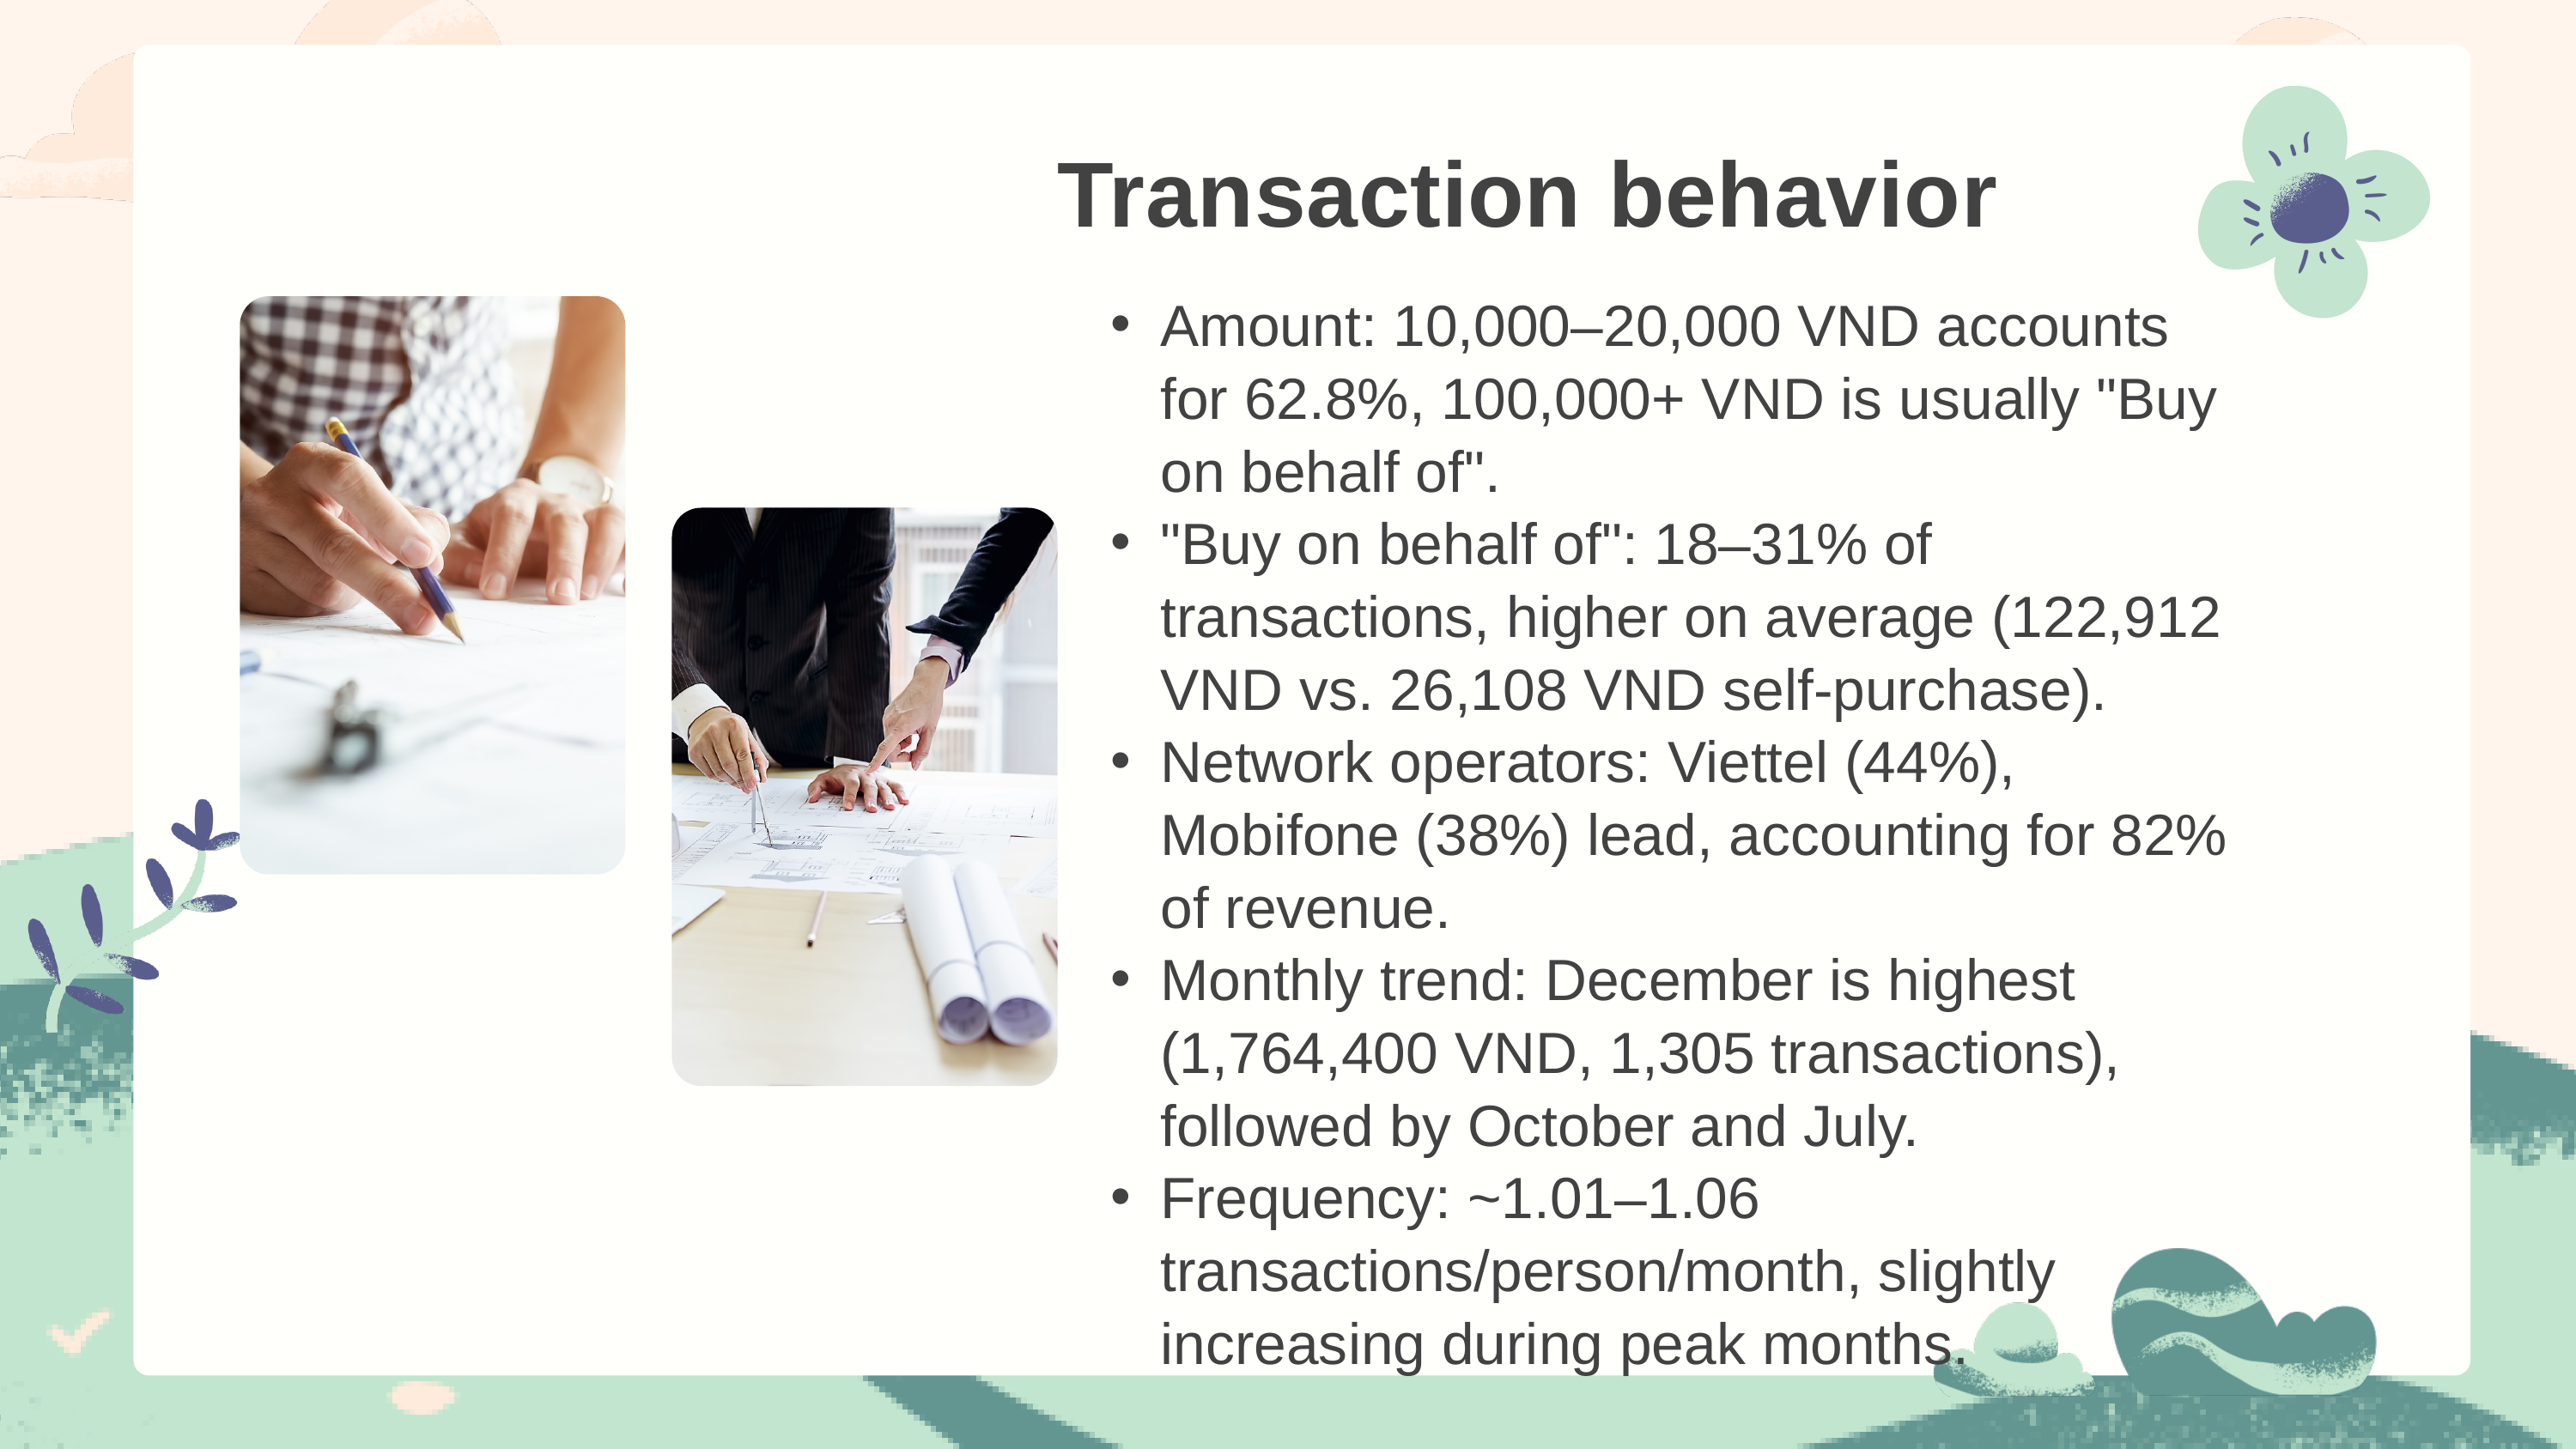

Transaction behavior

Amount: 10,000–20,000 VND accounts for 62.8%, 100,000+ VND is usually "Buy on behalf of".
"Buy on behalf of": 18–31% of transactions, higher on average (122,912 VND vs. 26,108 VND self-purchase).
Network operators: Viettel (44%), Mobifone (38%) lead, accounting for 82% of revenue.
Monthly trend: December is highest (1,764,400 VND, 1,305 transactions), followed by October and July.
Frequency: ~1.01–1.06 transactions/person/month, slightly increasing during peak months.